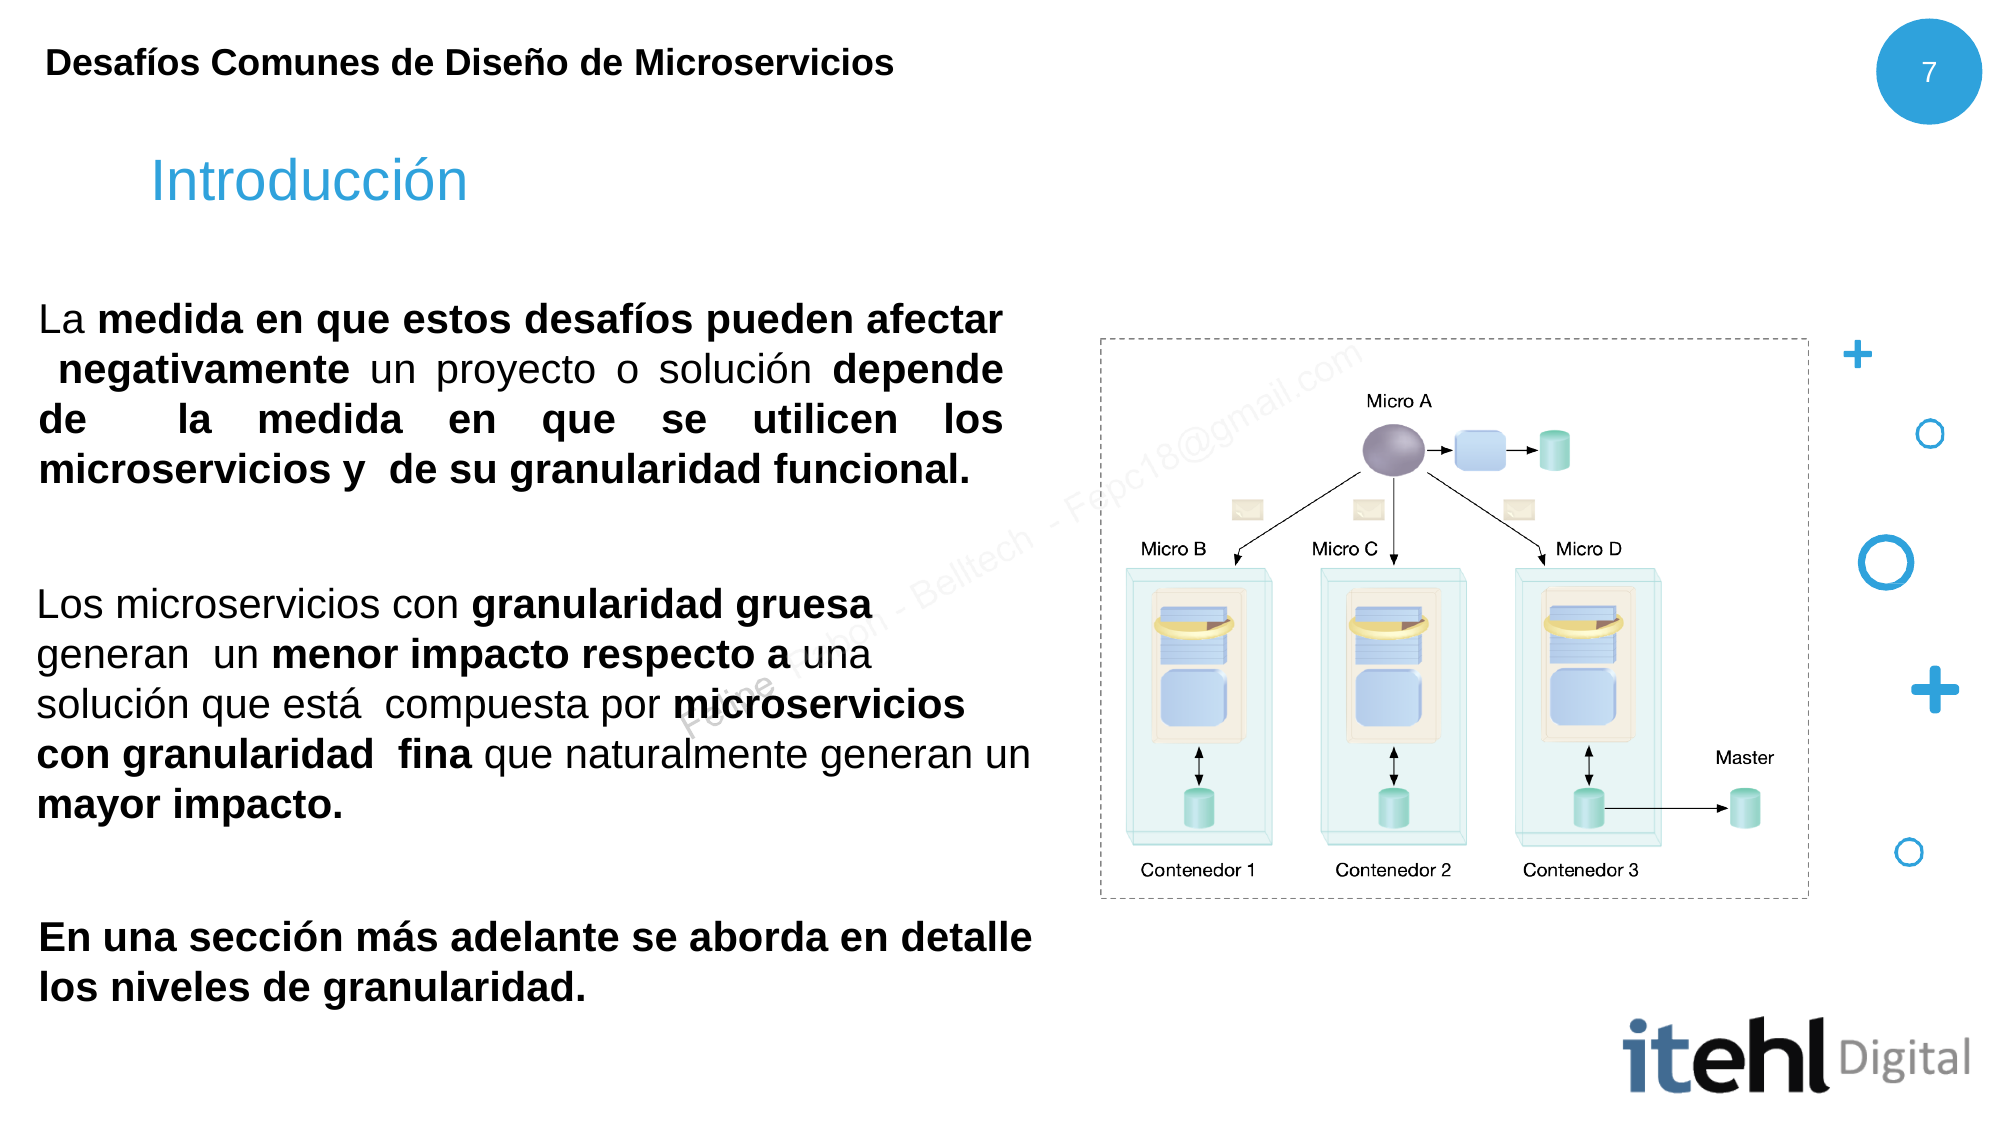

Desafíos Comunes de Diseño de Microservicios
7
# Introducción
La medida en que estos desafíos pueden afectar  negativamente un proyecto o solución depende de  la medida en que se utilicen los microservicios y  de su granularidad funcional.

Los microservicios con granularidad gruesa generan  un menor impacto respecto a una solución que está  compuesta por microservicios con granularidad  fina que naturalmente generan un mayor impacto.

En una sección más adelante se aborda en detalle
los niveles de granularidad.